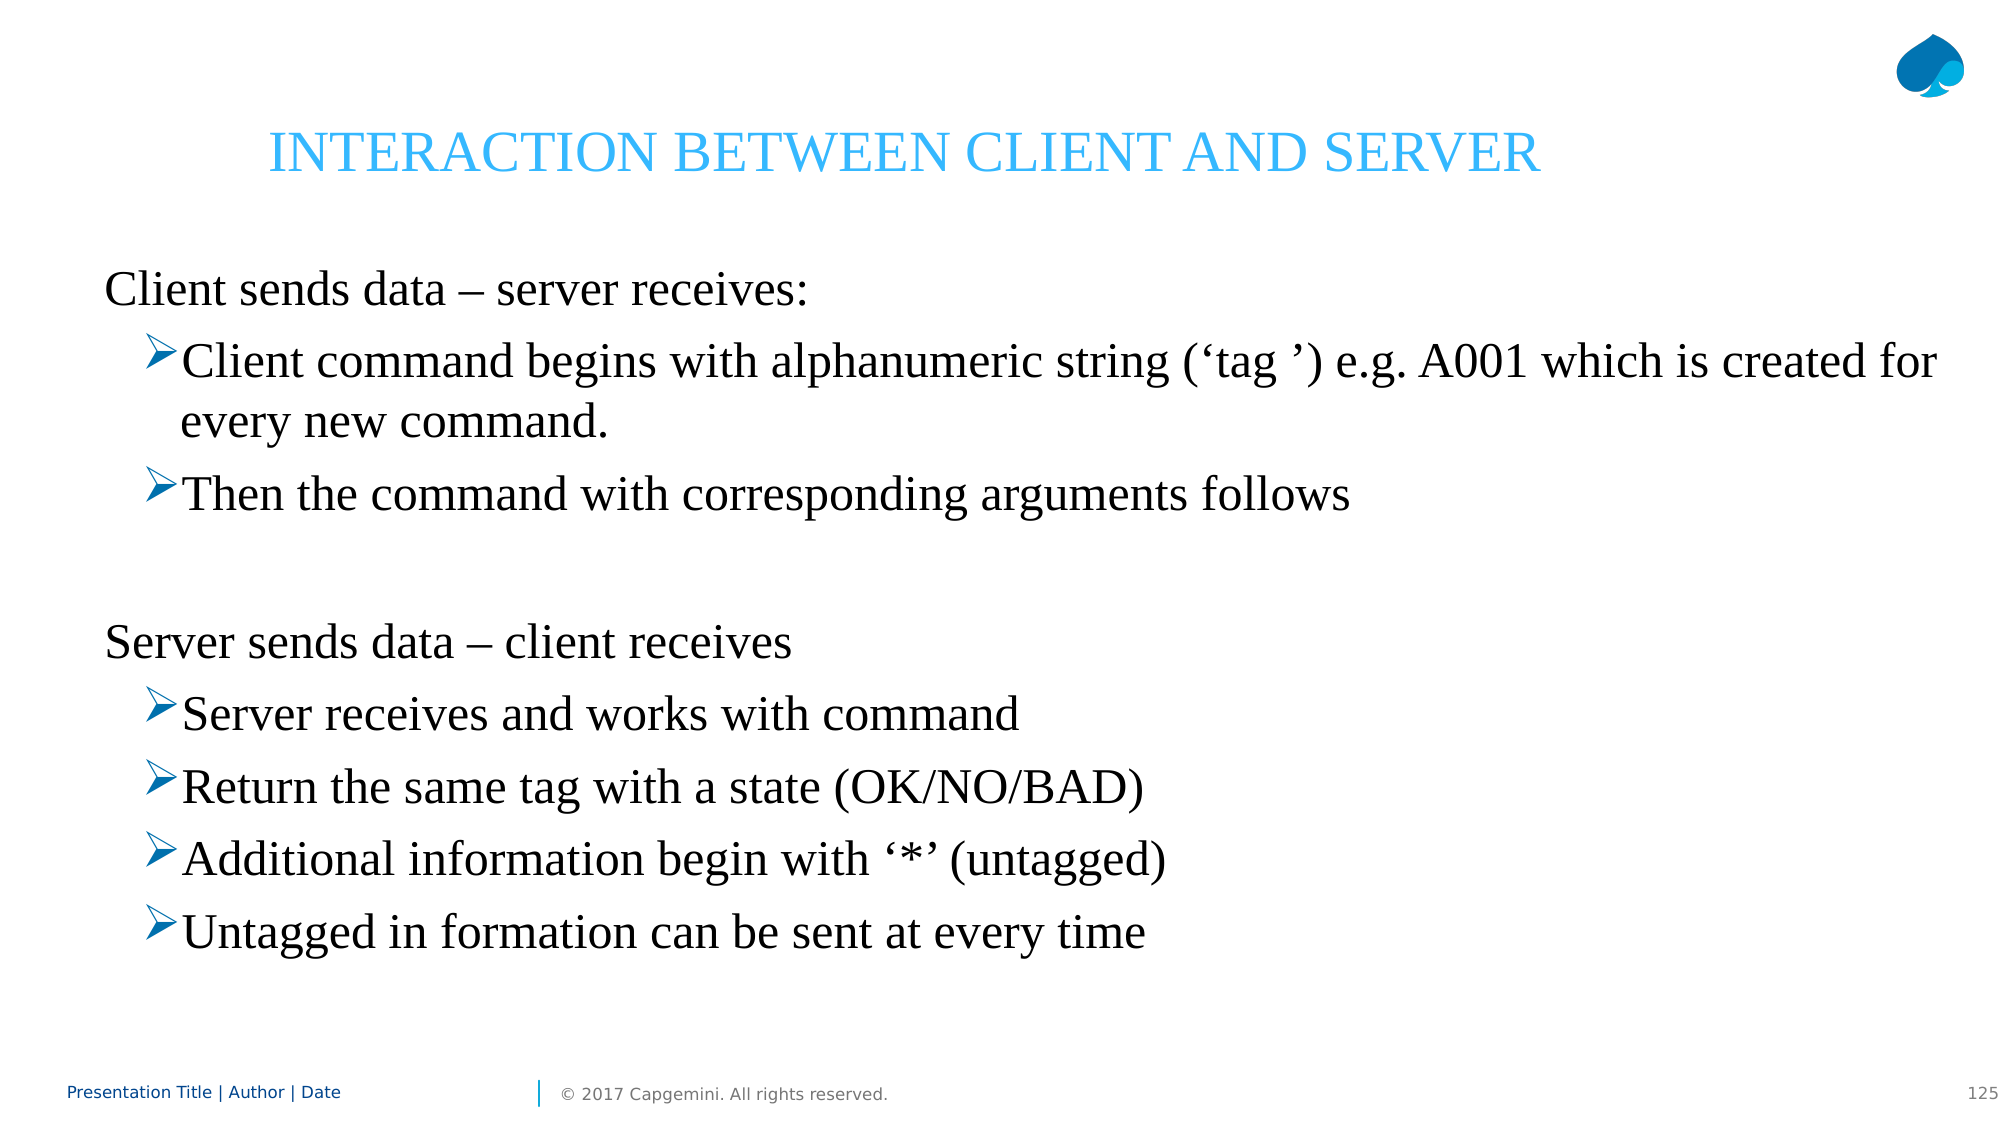

INTERACTION BETWEEN CLIENT AND SERVER
   Client sends data – server receives:
Client command begins with alphanumeric string (‘tag ’) e.g. A001 which is created for every new command.
Then the command with corresponding arguments follows

   Server sends data – client receives
Server receives and works with command
Return the same tag with a state (OK/NO/BAD)
Additional information begin with ‘*’ (untagged)
Untagged in formation can be sent at every time